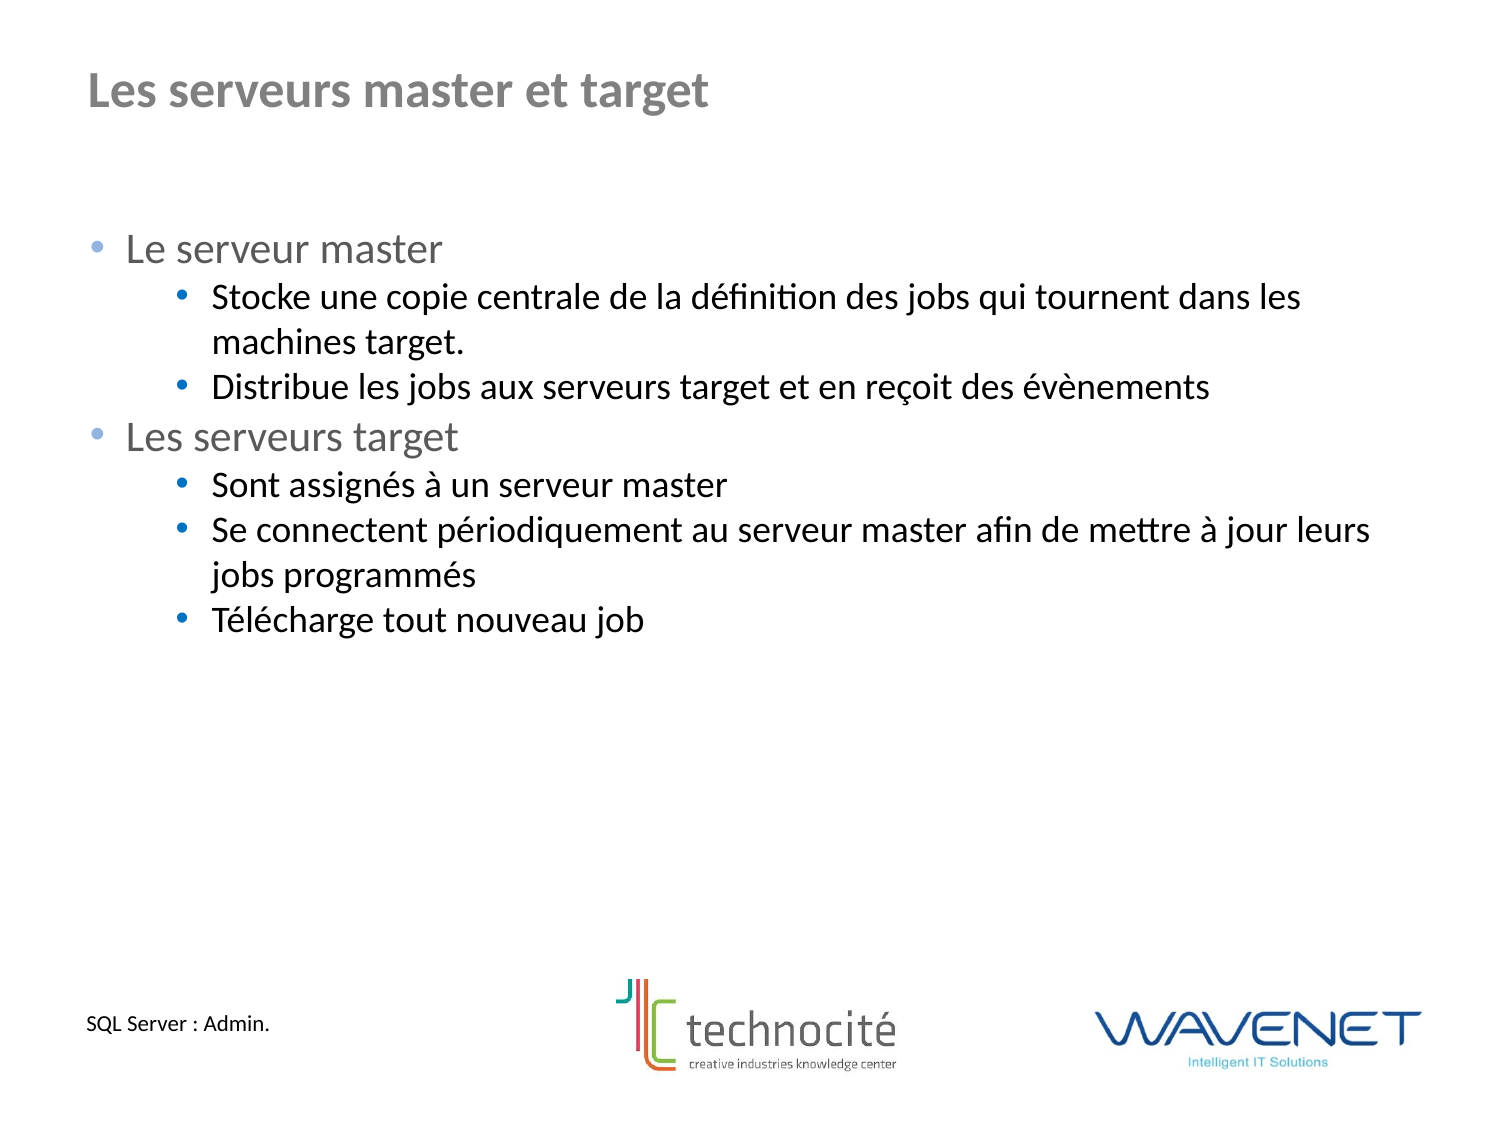

Les serveurs master et target
Le serveur master
Stocke une copie centrale de la définition des jobs qui tournent dans les machines target.
Distribue les jobs aux serveurs target et en reçoit des évènements
Les serveurs target
Sont assignés à un serveur master
Se connectent périodiquement au serveur master afin de mettre à jour leurs jobs programmés
Télécharge tout nouveau job
SQL Server : Admin.